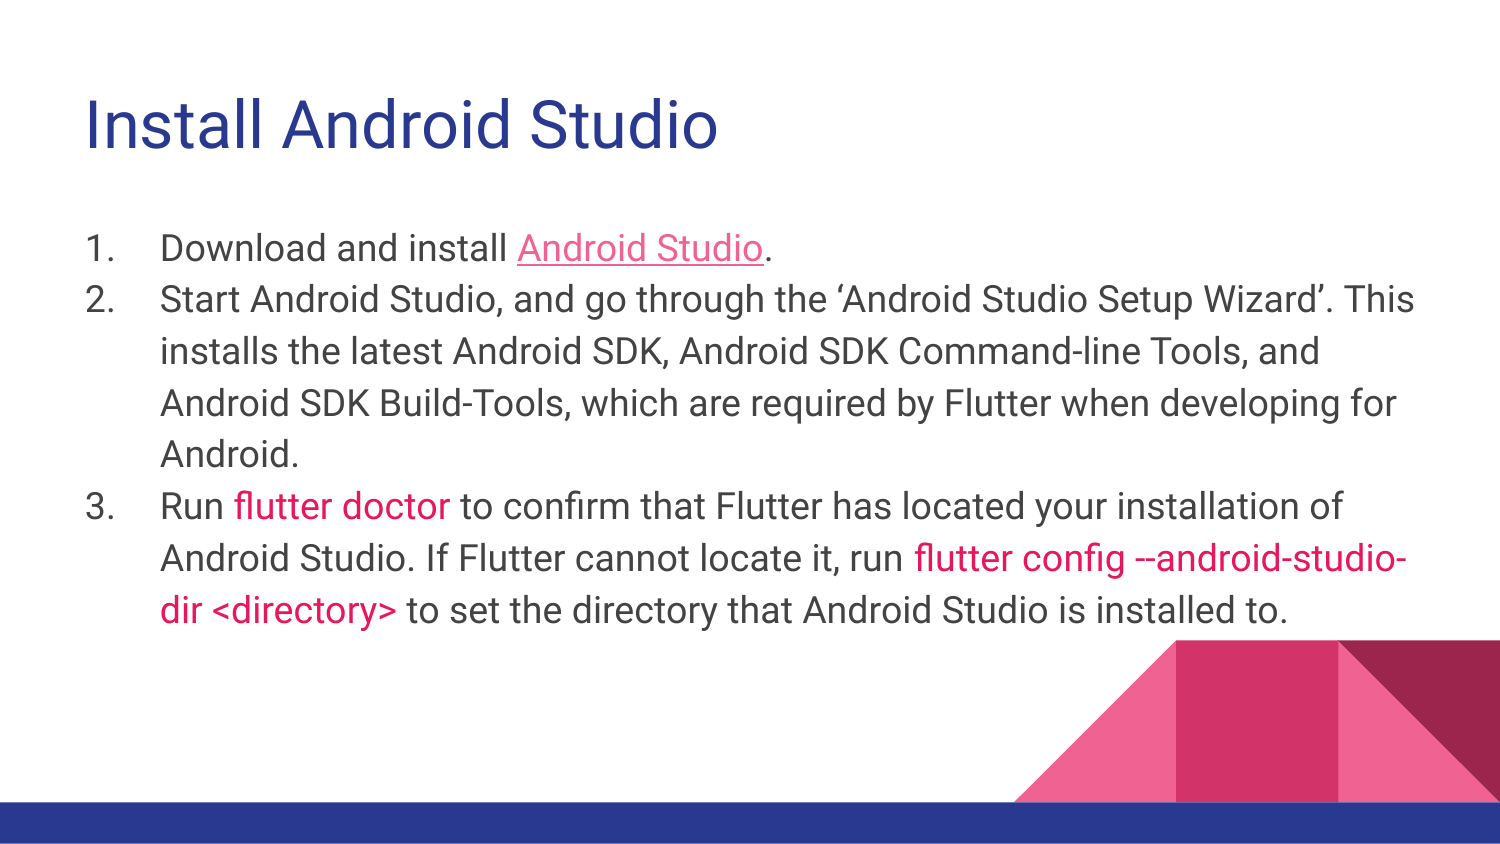

# Install Android Studio
Download and install Android Studio.
Start Android Studio, and go through the ‘Android Studio Setup Wizard’. This installs the latest Android SDK, Android SDK Command-line Tools, and Android SDK Build-Tools, which are required by Flutter when developing for Android.
Run flutter doctor to confirm that Flutter has located your installation of Android Studio. If Flutter cannot locate it, run flutter config --android-studio-dir <directory> to set the directory that Android Studio is installed to.